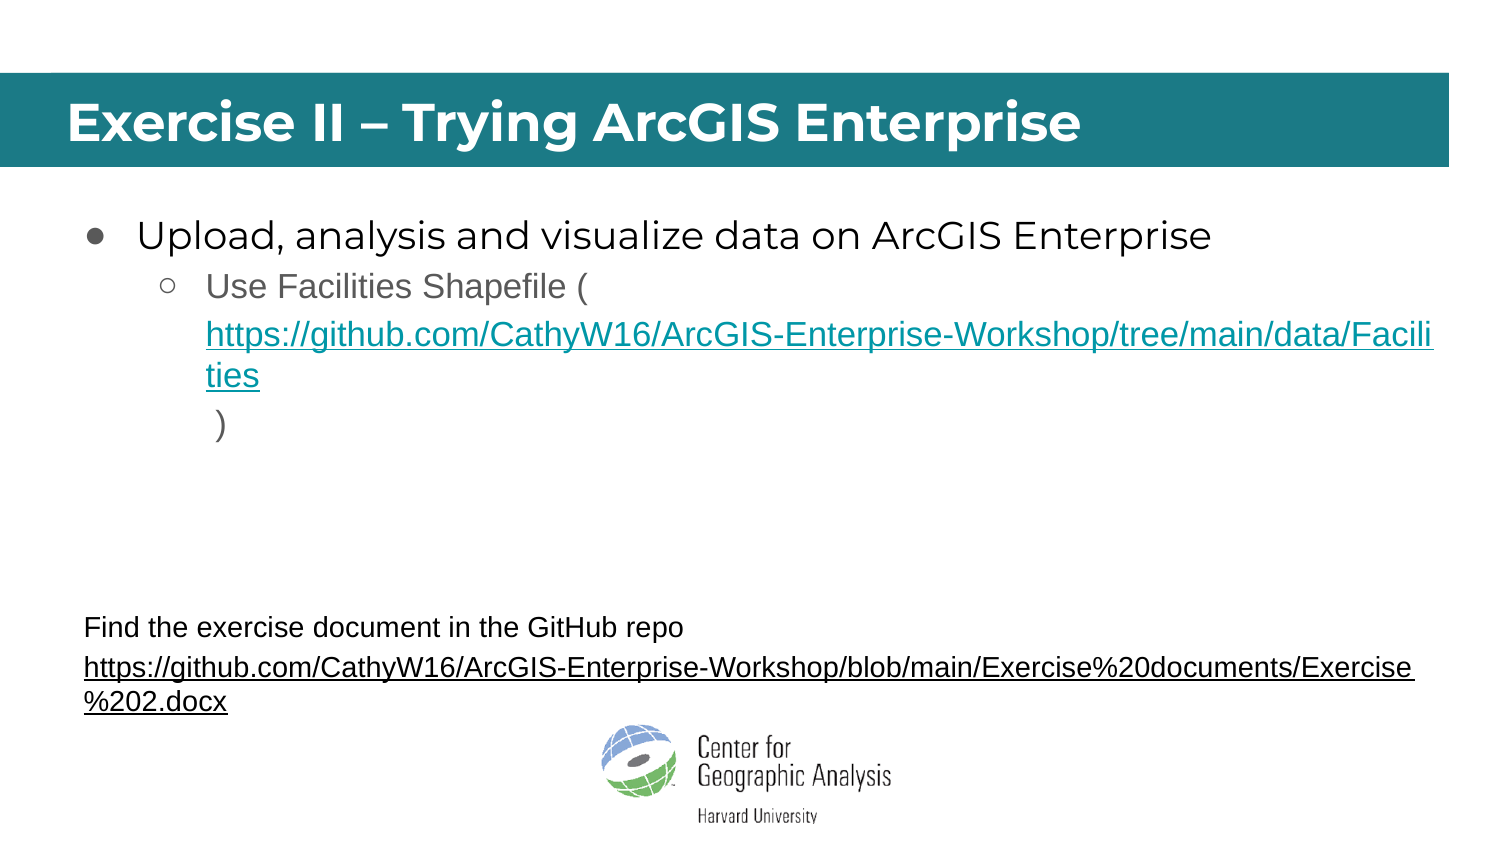

# Exercise II – Trying ArcGIS Enterprise
Upload, analysis and visualize data on ArcGIS Enterprise
Use Facilities Shapefile (https://github.com/CathyW16/ArcGIS-Enterprise-Workshop/tree/main/data/Facilities )

Find the exercise document in the GitHub repo
https://github.com/CathyW16/ArcGIS-Enterprise-Workshop/blob/main/Exercise%20documents/Exercise%202.docx